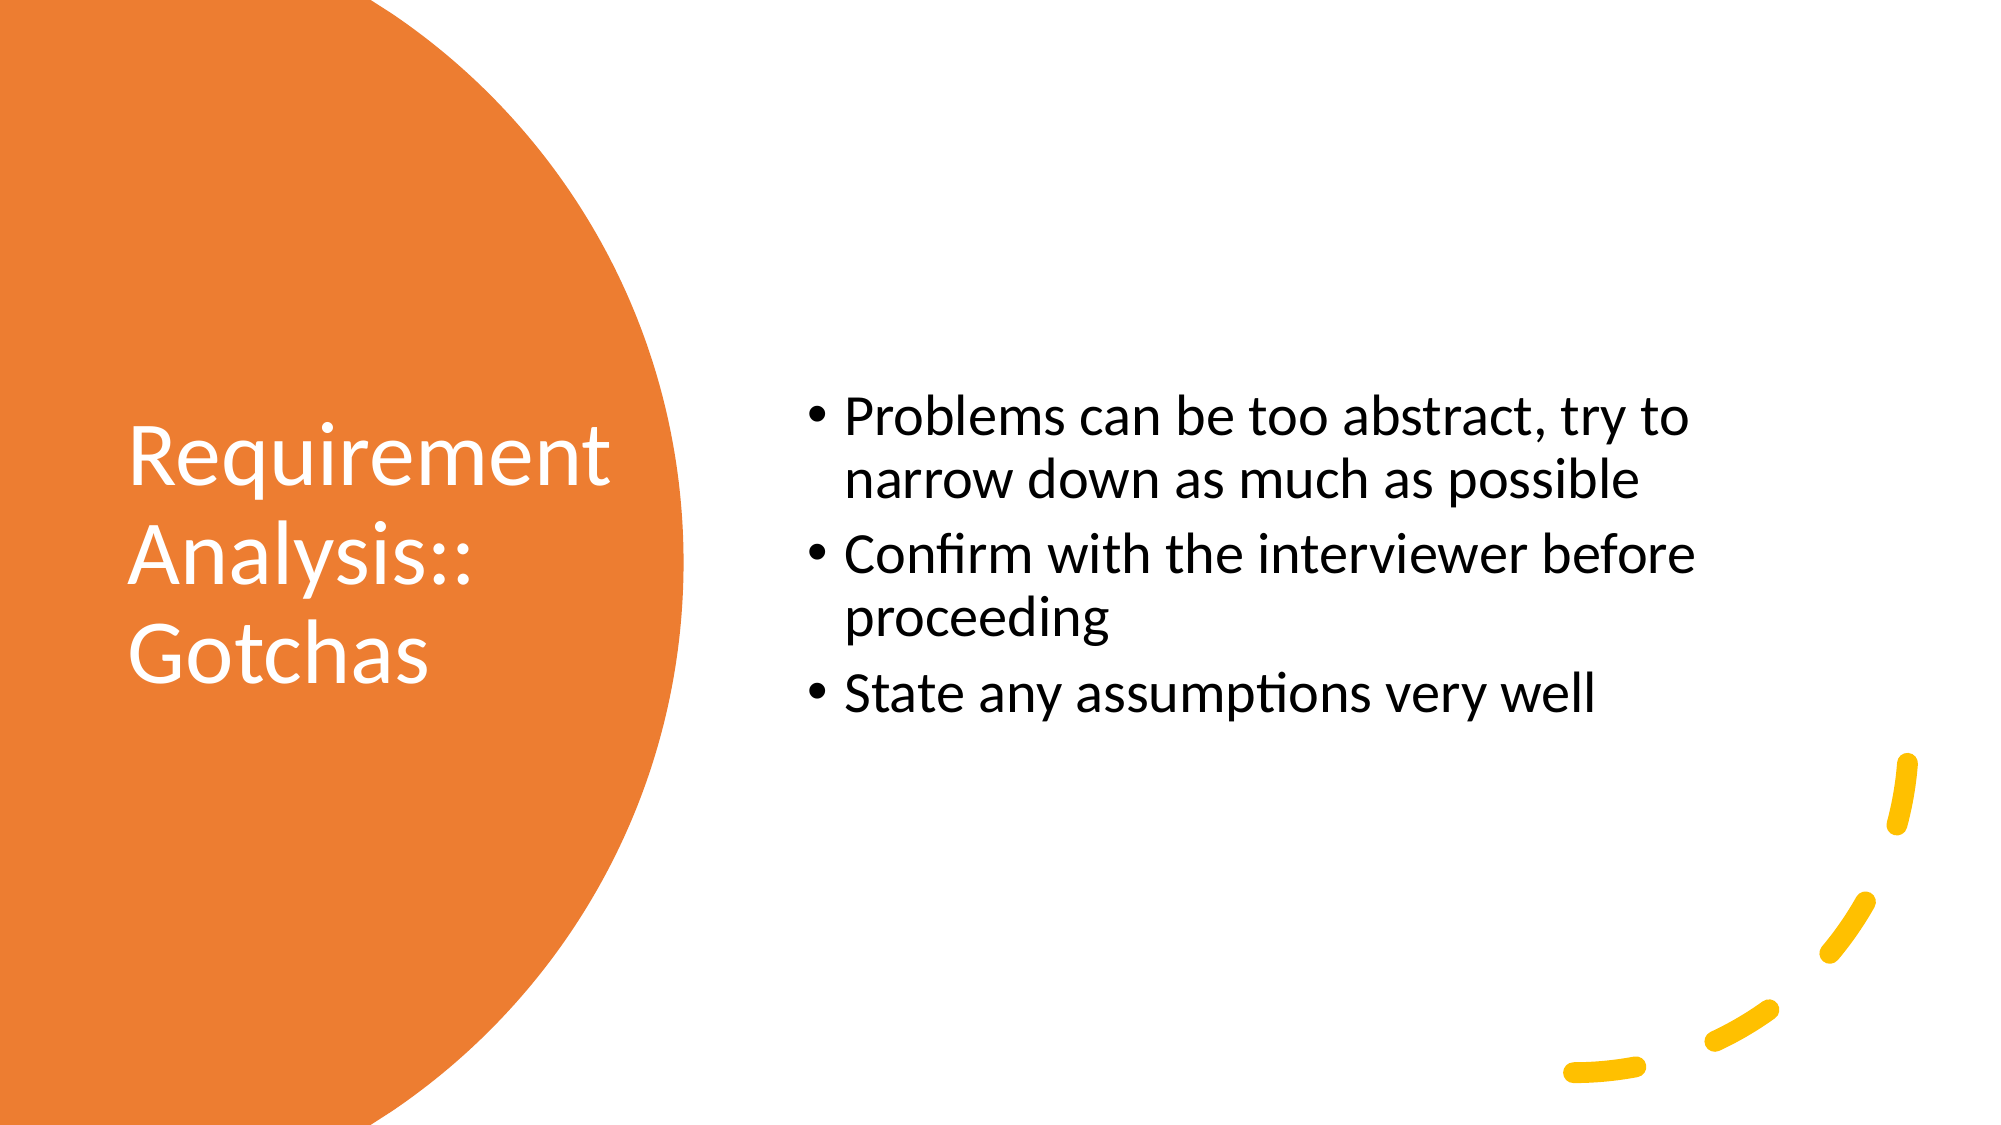

Problems can be too abstract, try to narrow down as much as possible
Confirm with the interviewer before proceeding
State any assumptions very well
# Requirement Analysis:: Gotchas